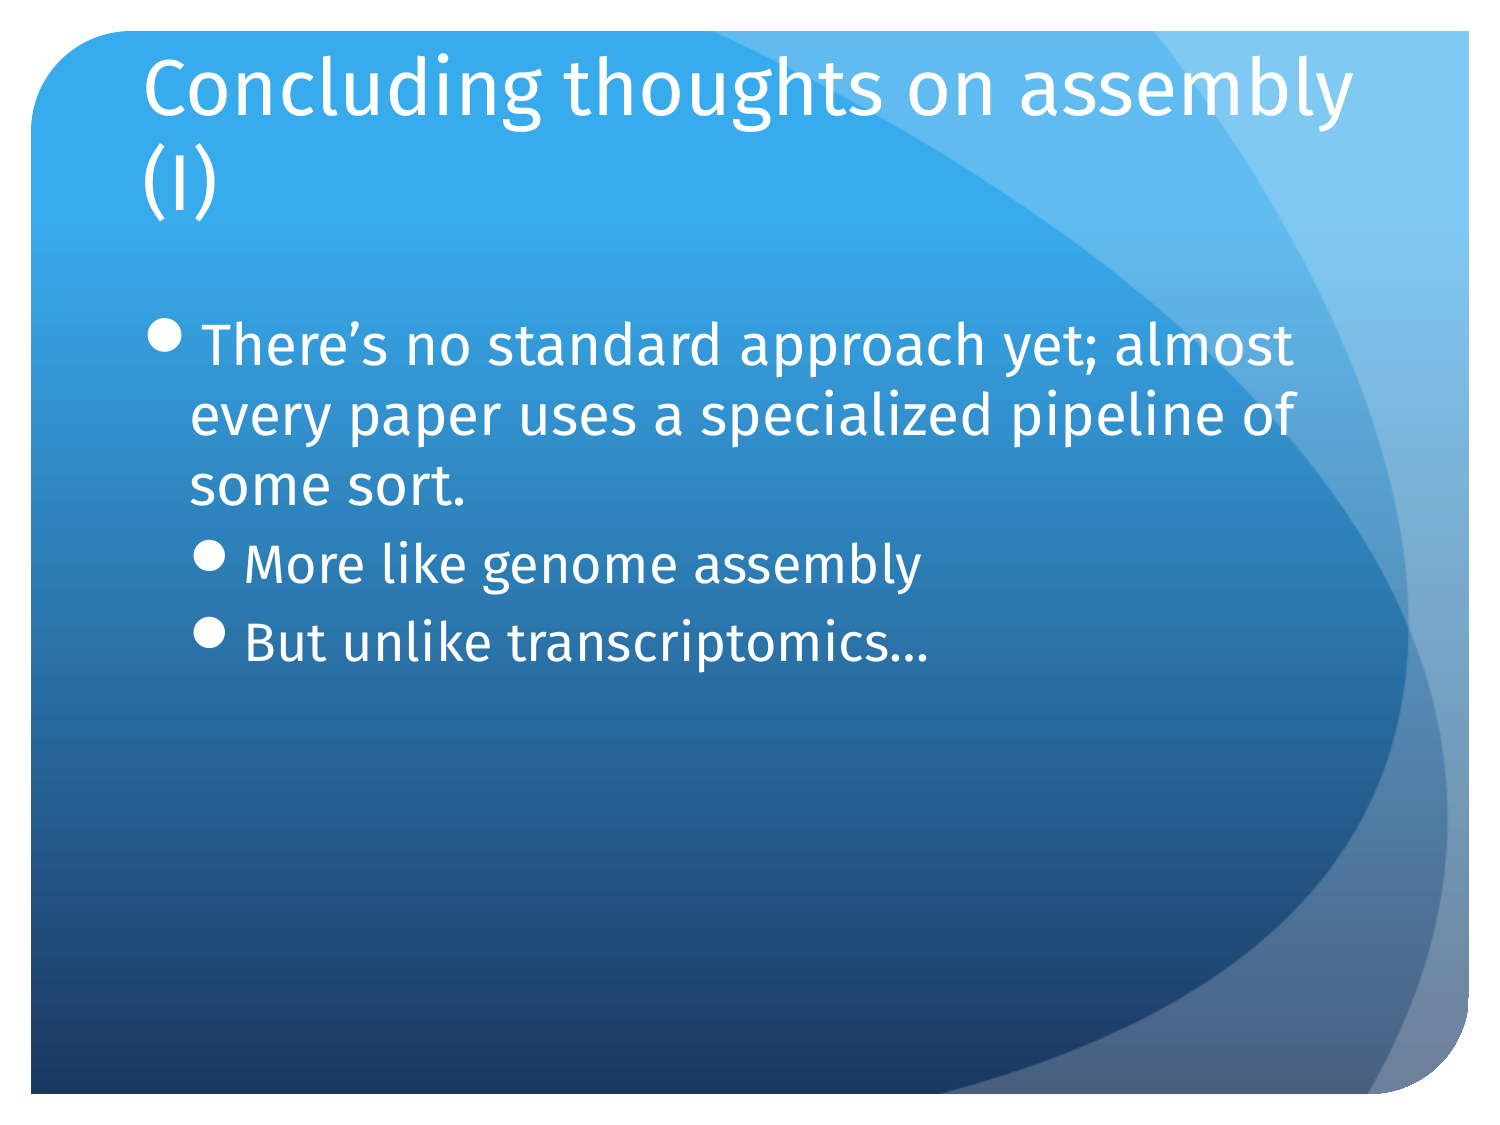

# Concluding thoughts on assembly (I)
There’s no standard approach yet; almost every paper uses a specialized pipeline of some sort.
More like genome assembly
But unlike transcriptomics…